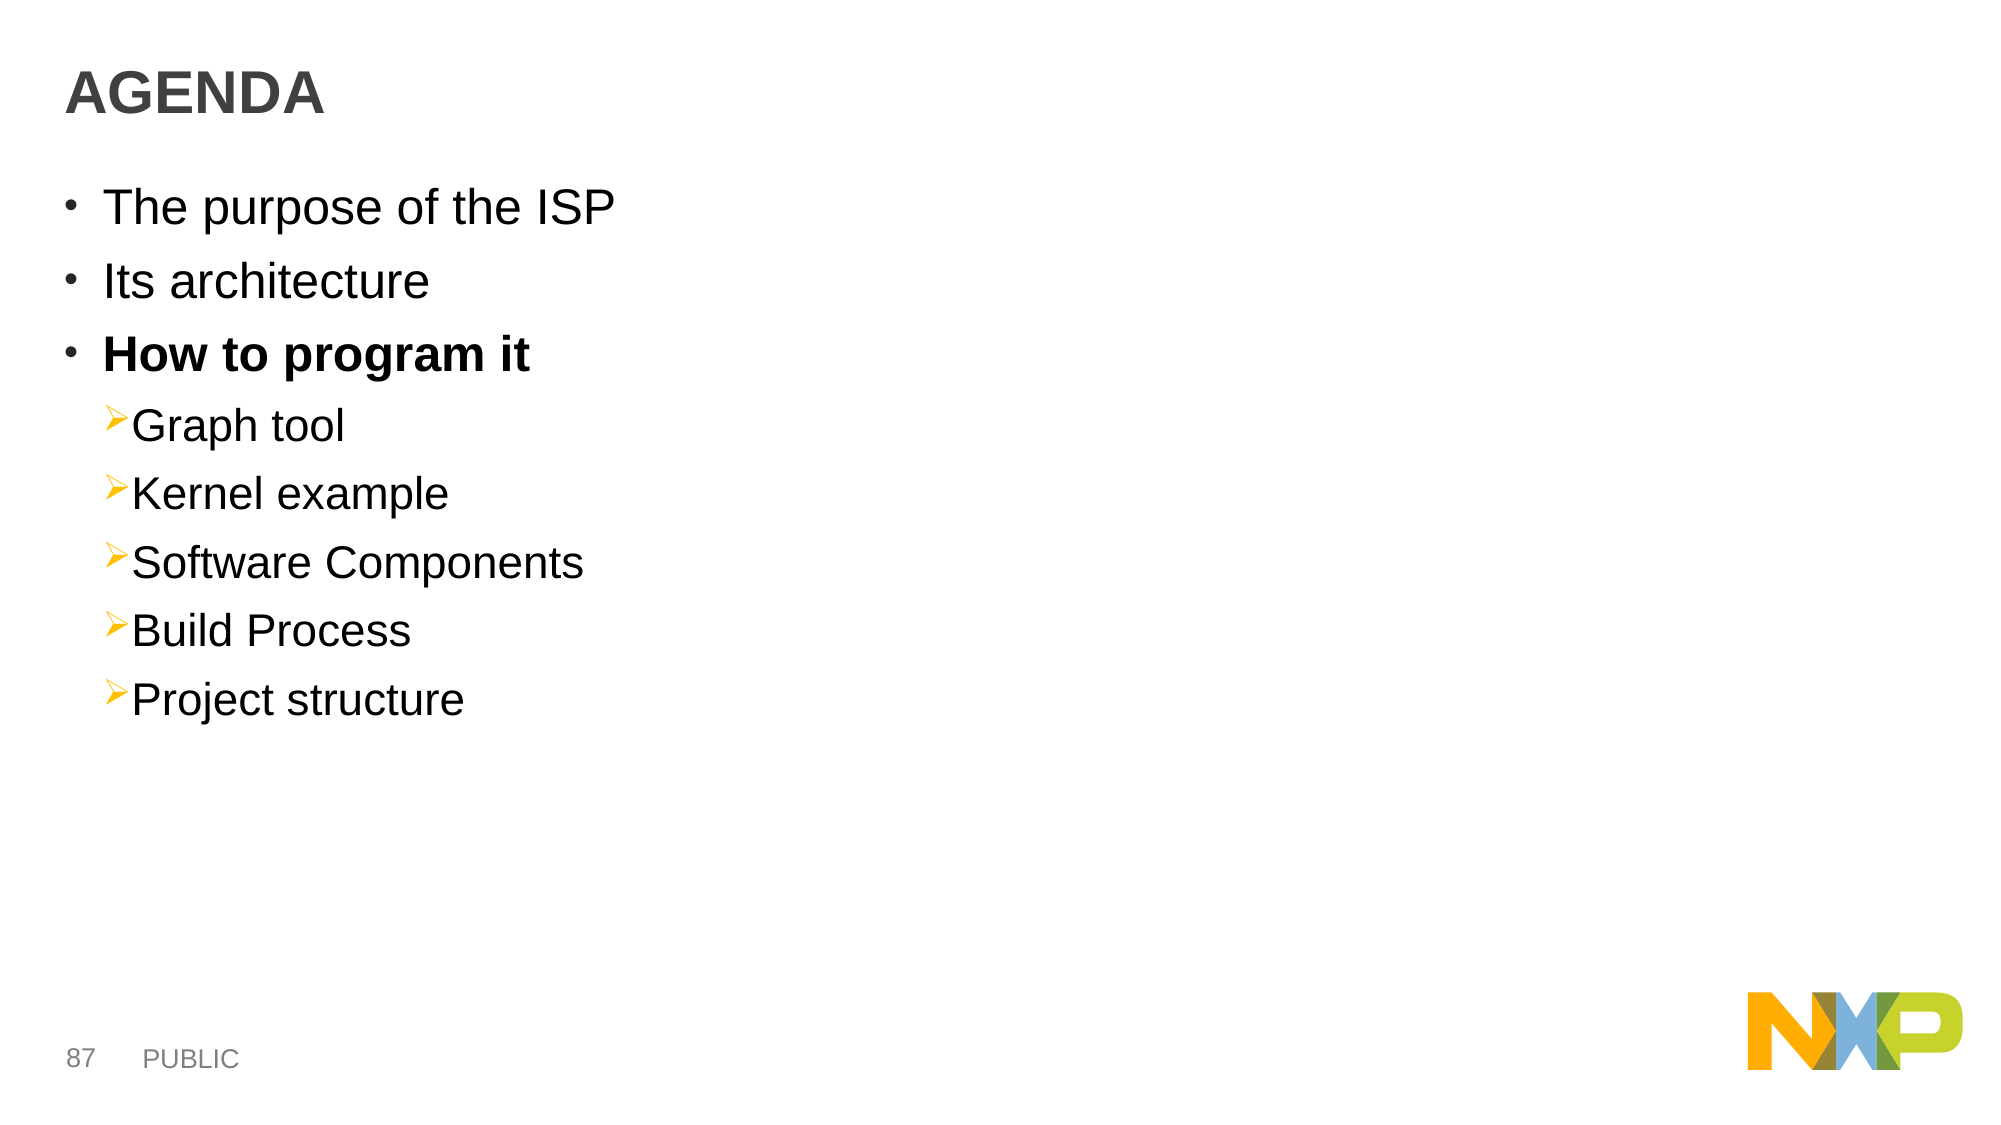

# AGENDA
The purpose of the ISP
Its architecture
How to program it
Graph tool
Kernel example
Software Components
Build Process
Project structure